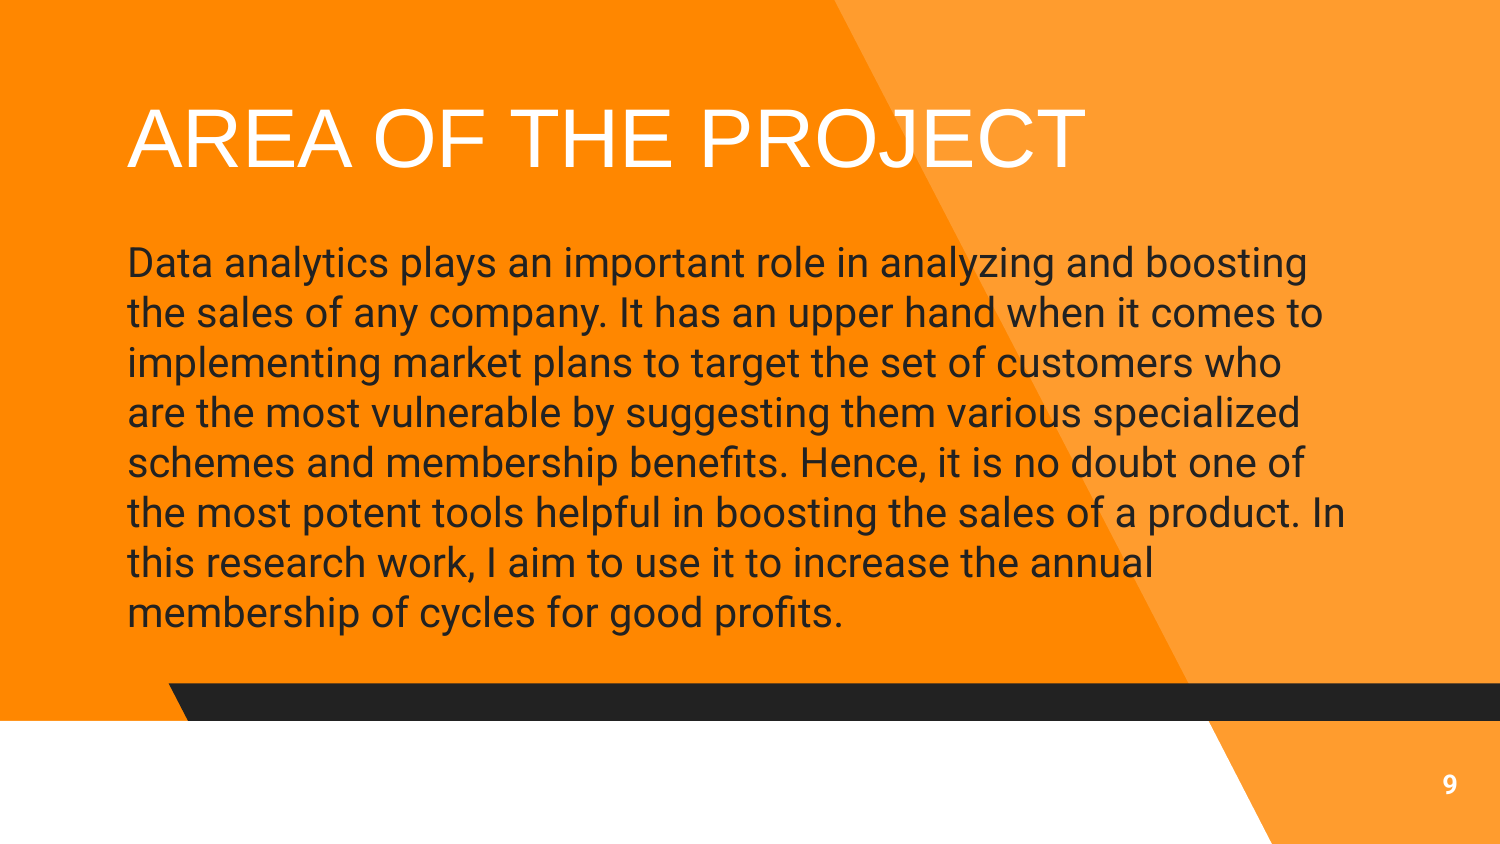

# AREA OF THE PROJECT
Data analytics plays an important role in analyzing and boosting the sales of any company. It has an upper hand when it comes to implementing market plans to target the set of customers who are the most vulnerable by suggesting them various specialized schemes and membership benefits. Hence, it is no doubt one of the most potent tools helpful in boosting the sales of a product. In this research work, I aim to use it to increase the annual membership of cycles for good profits.
9